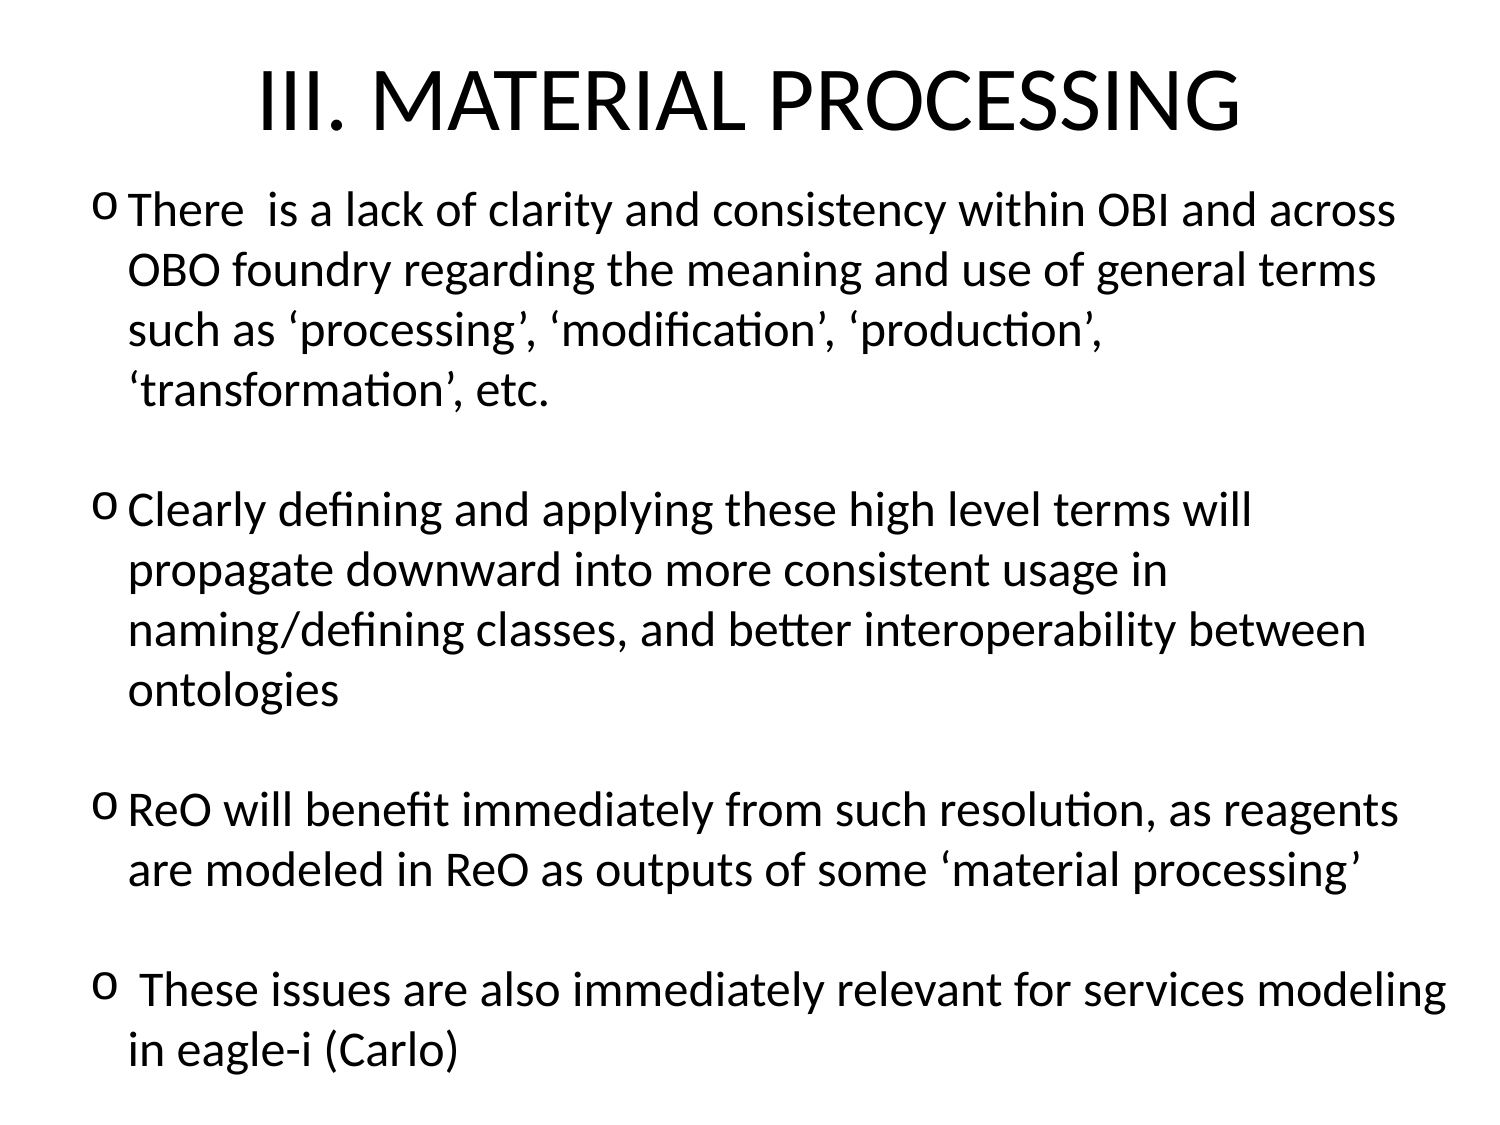

III. MATERIAL PROCESSING
There  is a lack of clarity and consistency within OBI and across OBO foundry regarding the meaning and use of general terms such as ‘processing’, ‘modification’, ‘production’, ‘transformation’, etc.

Clearly defining and applying these high level terms will propagate downward into more consistent usage in naming/defining classes, and better interoperability between ontologies

ReO will benefit immediately from such resolution, as reagents are modeled in ReO as outputs of some ‘material processing’

 These issues are also immediately relevant for services modeling in eagle-i (Carlo)